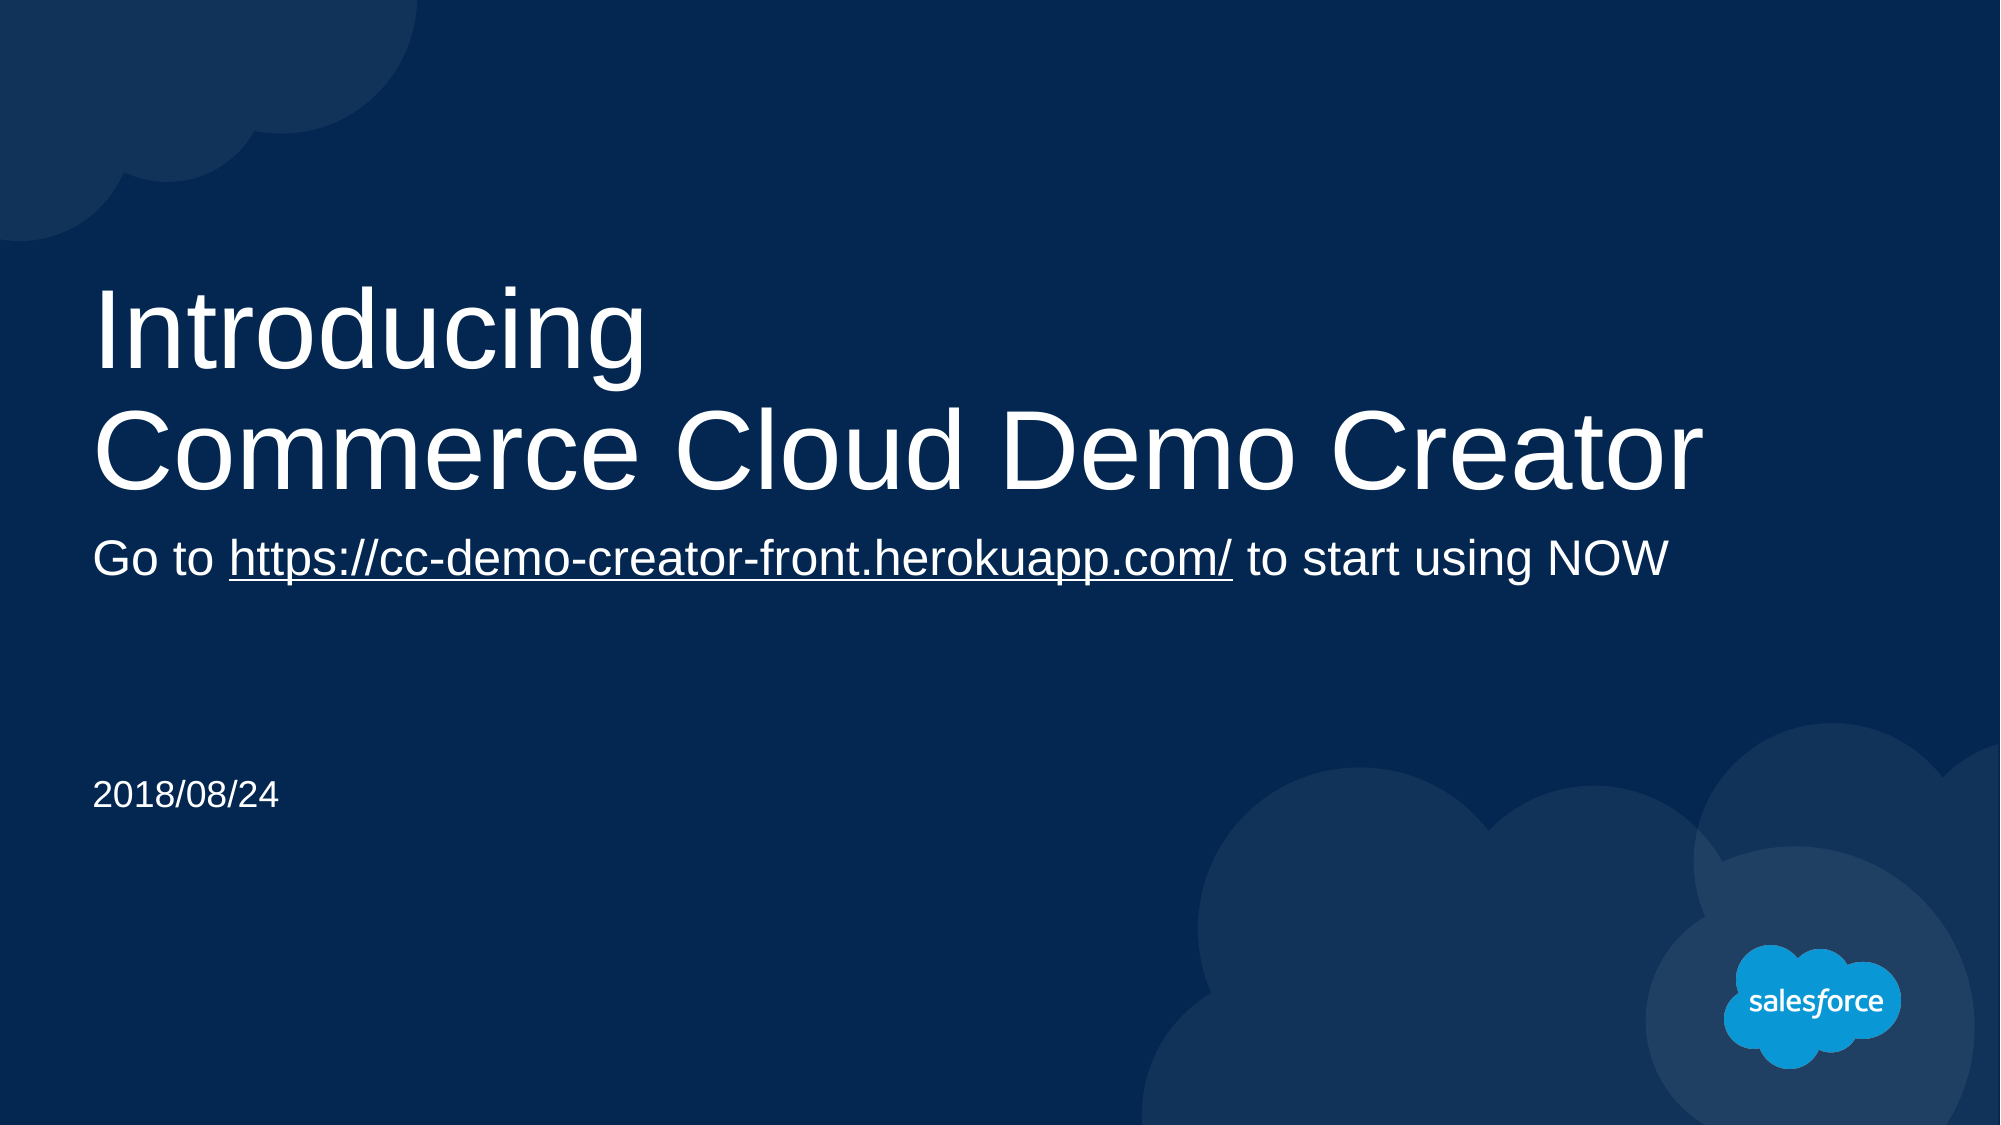

# Introducing Commerce Cloud Demo Creator
Go to https://cc-demo-creator-front.herokuapp.com/ to start using NOW

2018/08/24